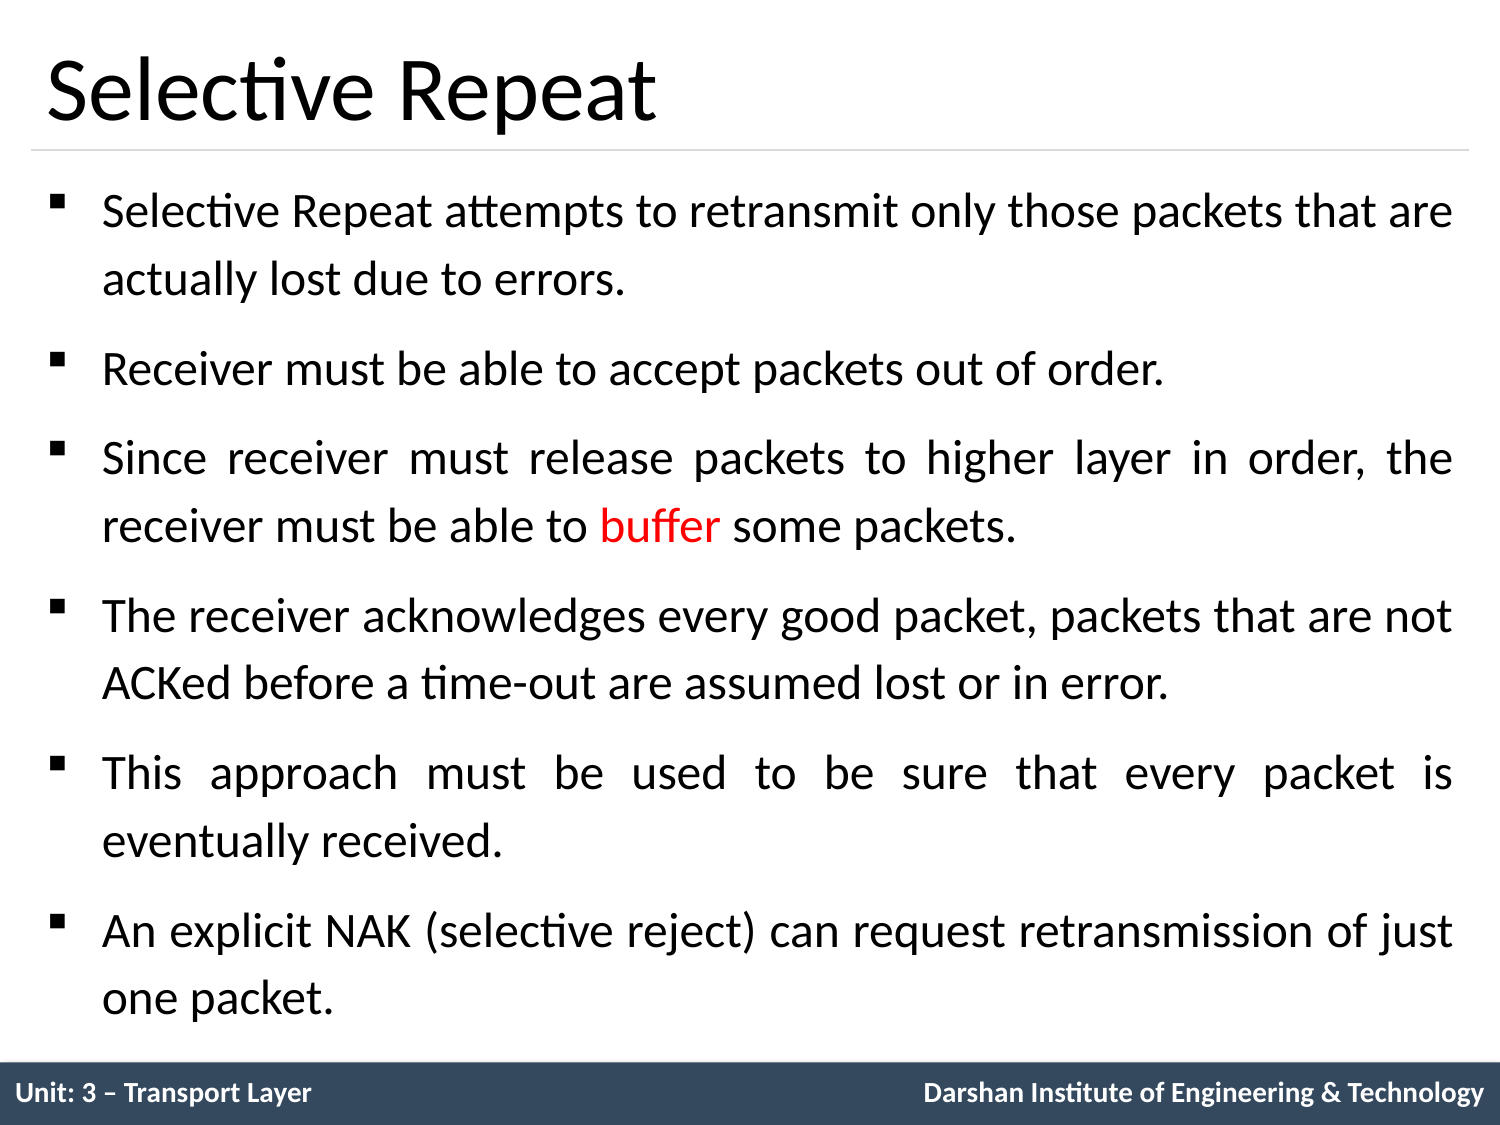

# Selective Repeat
Selective Repeat attempts to retransmit only those packets that are actually lost due to errors.
Receiver must be able to accept packets out of order.
Since receiver must release packets to higher layer in order, the receiver must be able to buffer some packets.
The receiver acknowledges every good packet, packets that are not ACKed before a time-out are assumed lost or in error.
This approach must be used to be sure that every packet is eventually received.
An explicit NAK (selective reject) can request retransmission of just one packet.